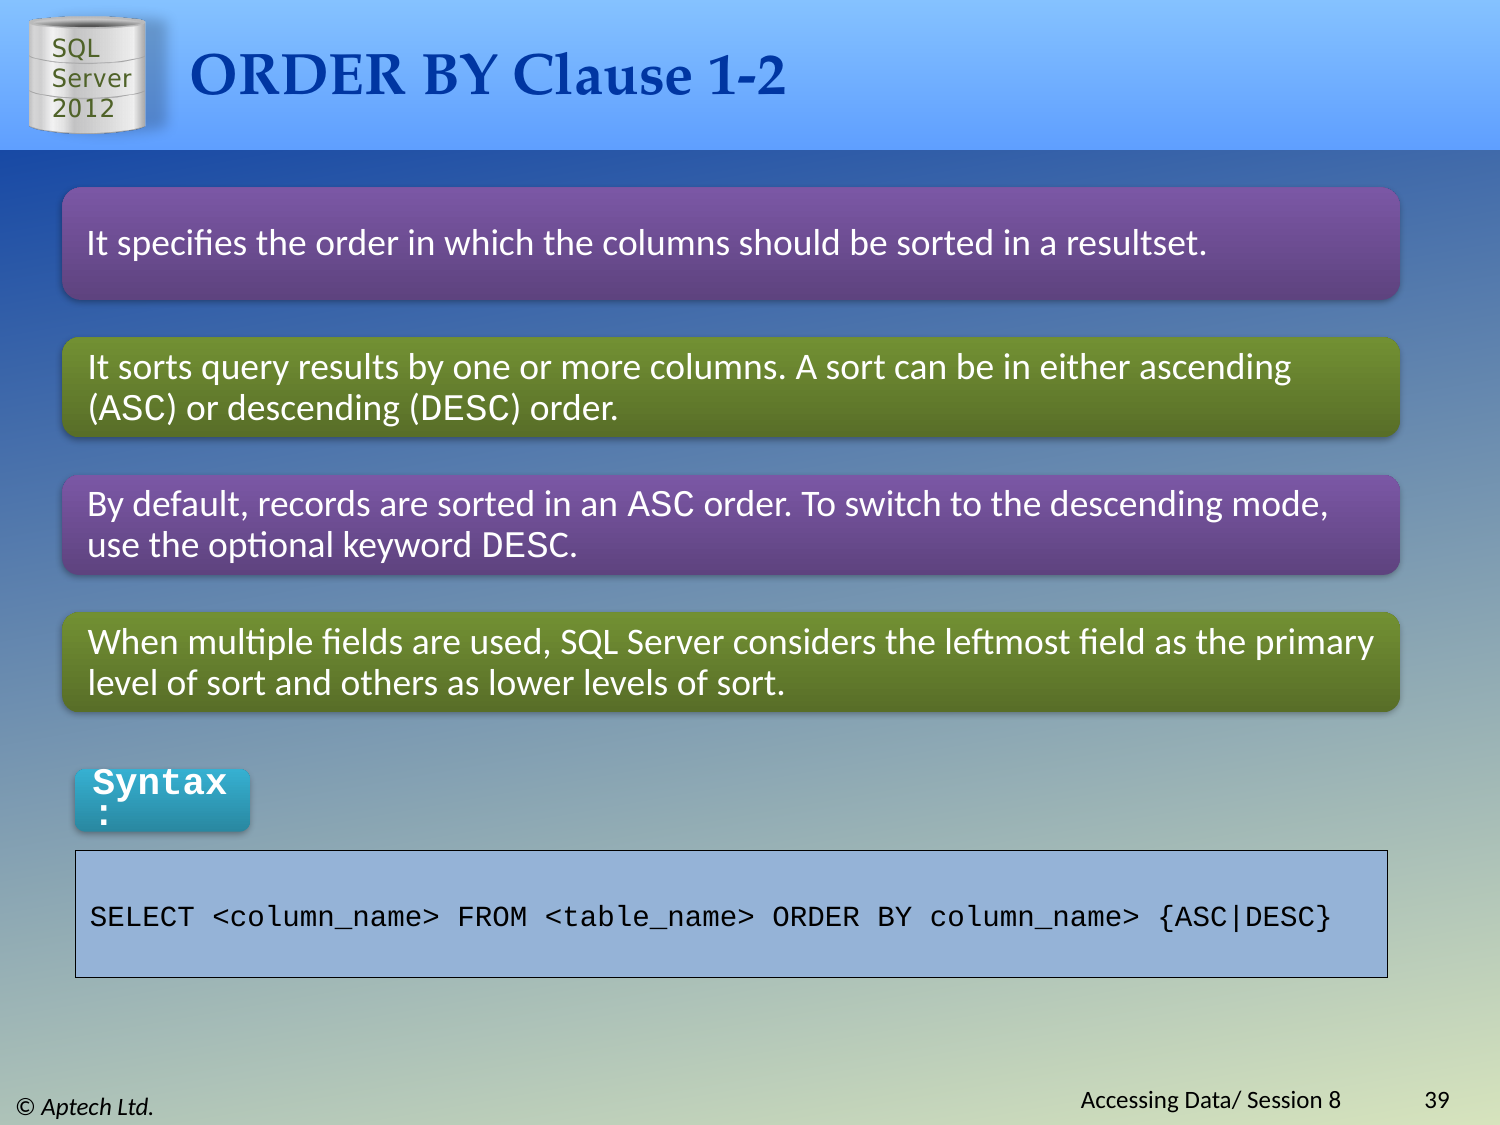

# ORDER BY Clause 1-2

It specifies the order in which the columns should be sorted in a resultset.

It sorts query results by one or more columns. A sort can be in either ascending (ASC) or descending (DESC) order.

By default, records are sorted in an ASC order. To switch to the descending mode, use the optional keyword DESC.

When multiple fields are used, SQL Server considers the leftmost field as the primary level of sort and others as lower levels of sort.
Syntax:

SELECT <column_name> FROM <table_name> ORDER BY column_name> {ASC|DESC}

Accessing Data/ Session 8
39